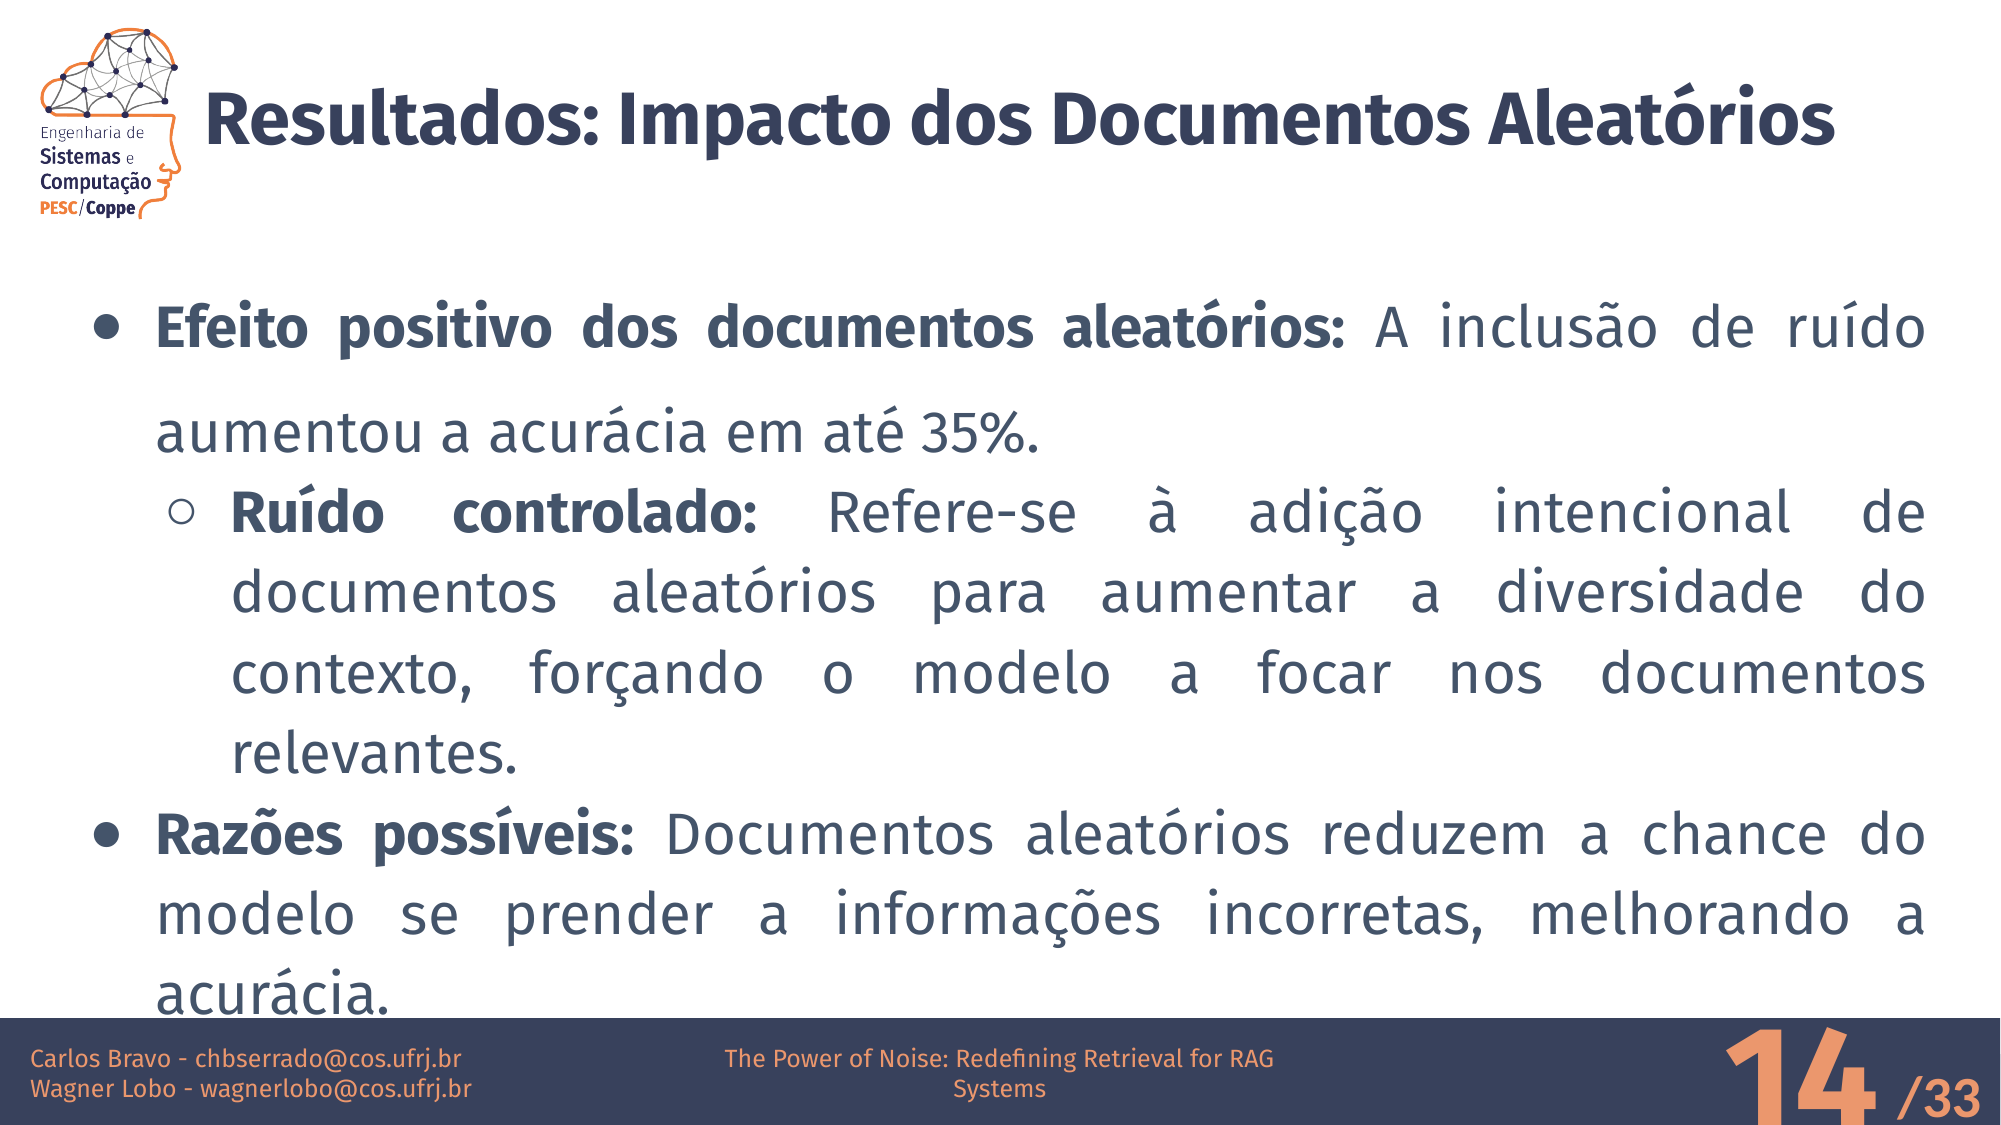

# Resultados: Impacto dos Documentos Aleatórios
Efeito positivo dos documentos aleatórios: A inclusão de ruído aumentou a acurácia em até 35%.
Ruído controlado: Refere-se à adição intencional de documentos aleatórios para aumentar a diversidade do contexto, forçando o modelo a focar nos documentos relevantes.
Razões possíveis: Documentos aleatórios reduzem a chance do modelo se prender a informações incorretas, melhorando a acurácia.

14